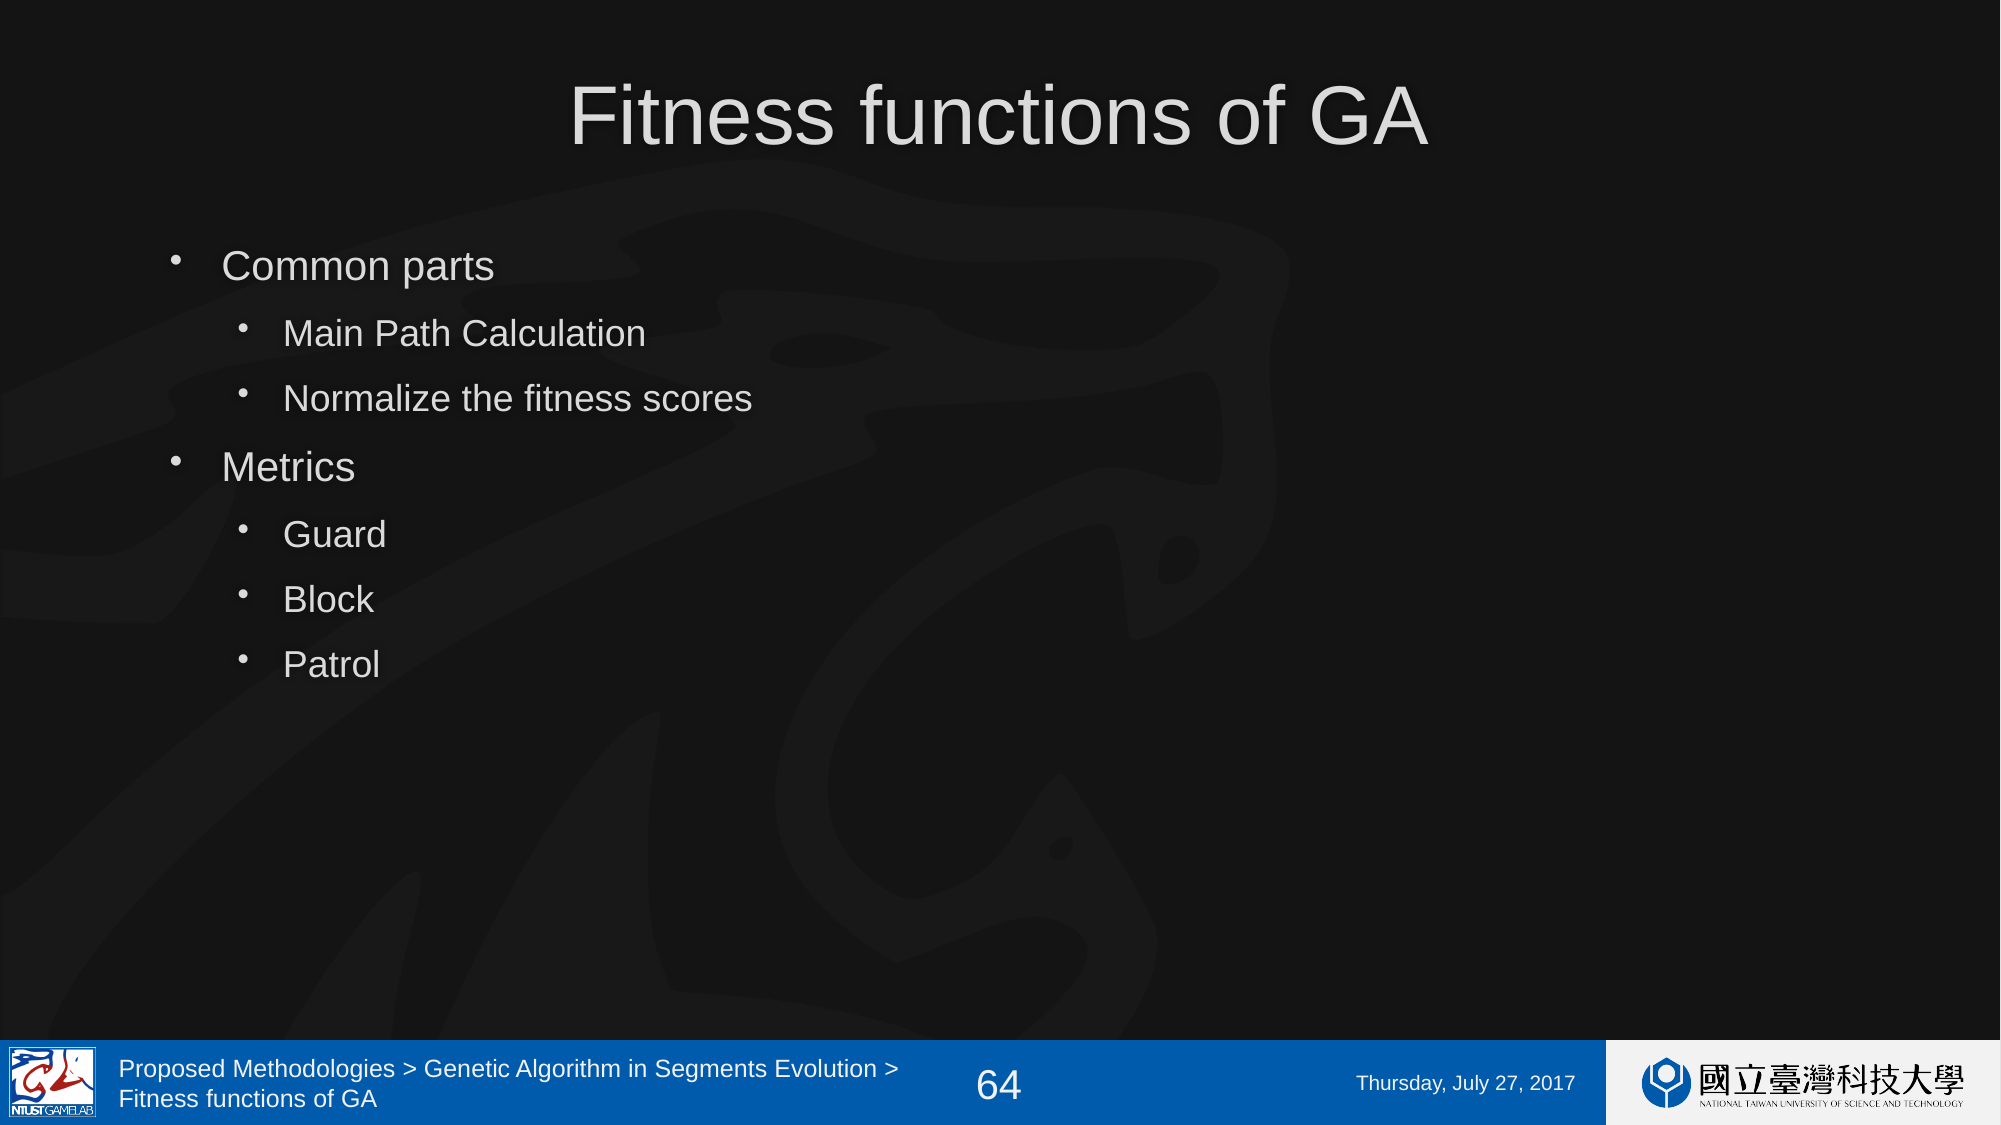

# Fitness functions of GA
Common parts
Main Path Calculation
Normalize the fitness scores
Metrics
Guard
Block
Patrol
Proposed Methodologies > Genetic Algorithm in Segments Evolution >
Fitness functions of GA
Thursday, July 27, 2017
64